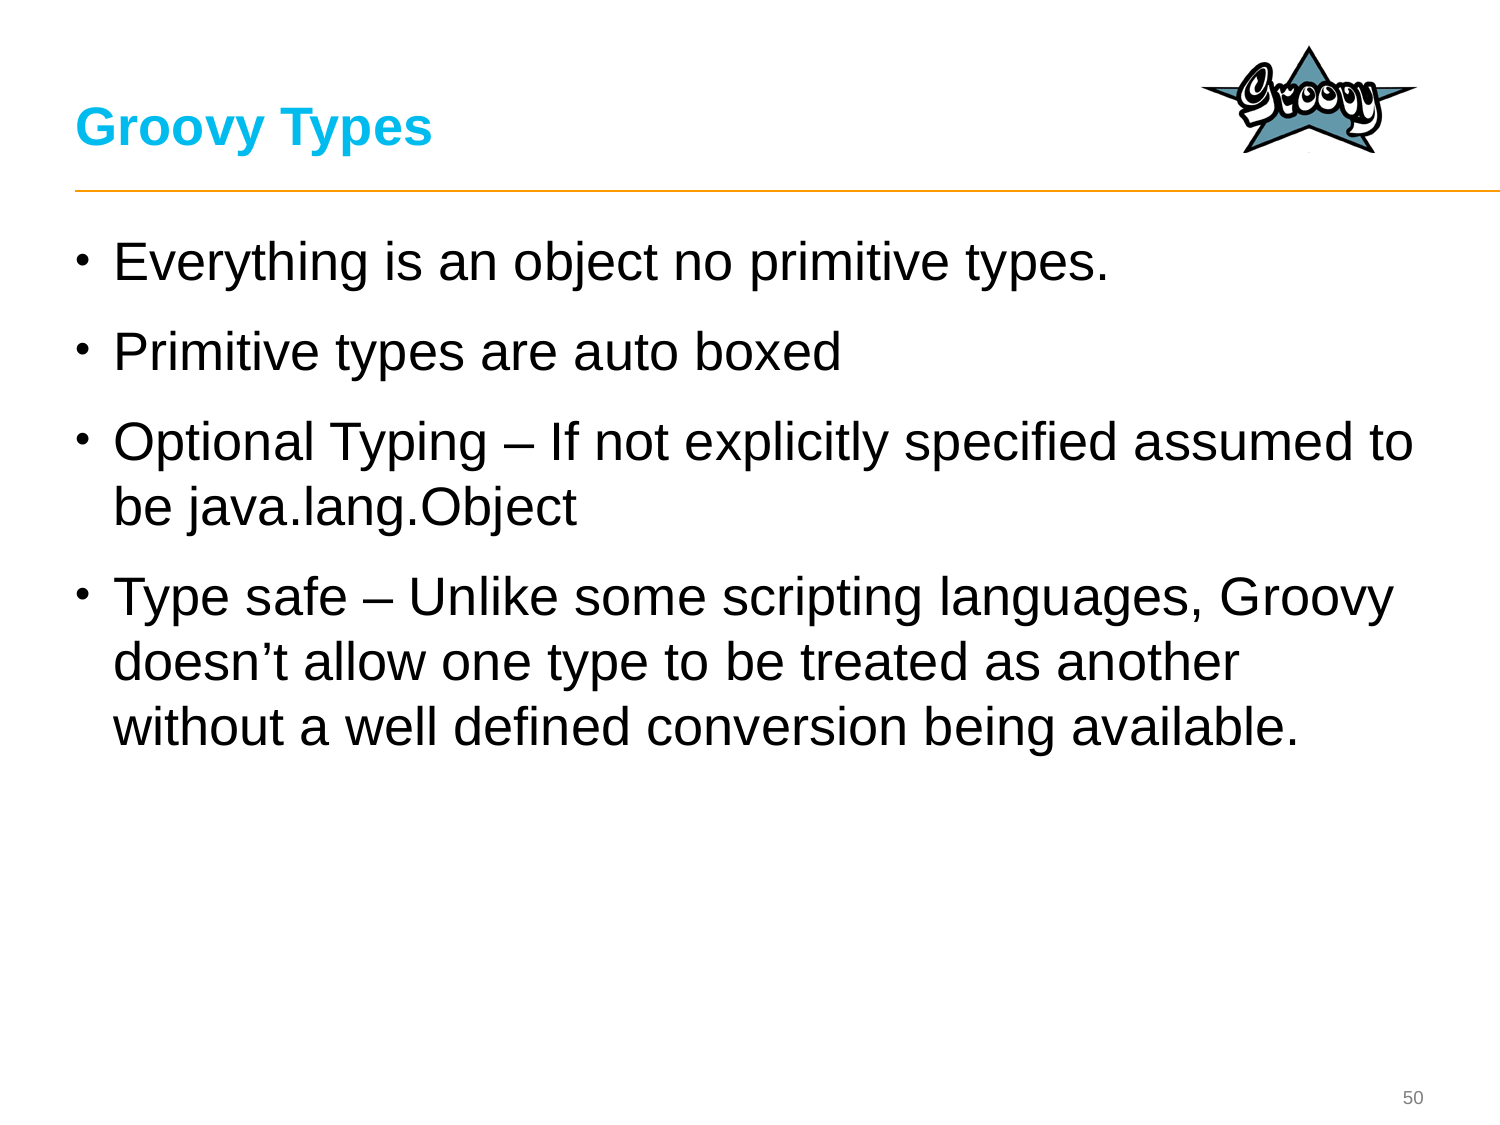

# Groovy Types
Everything is an object no primitive types.
Primitive types are auto boxed
Optional Typing – If not explicitly specified assumed to be java.lang.Object
Type safe – Unlike some scripting languages, Groovy doesn’t allow one type to be treated as another without a well defined conversion being available.